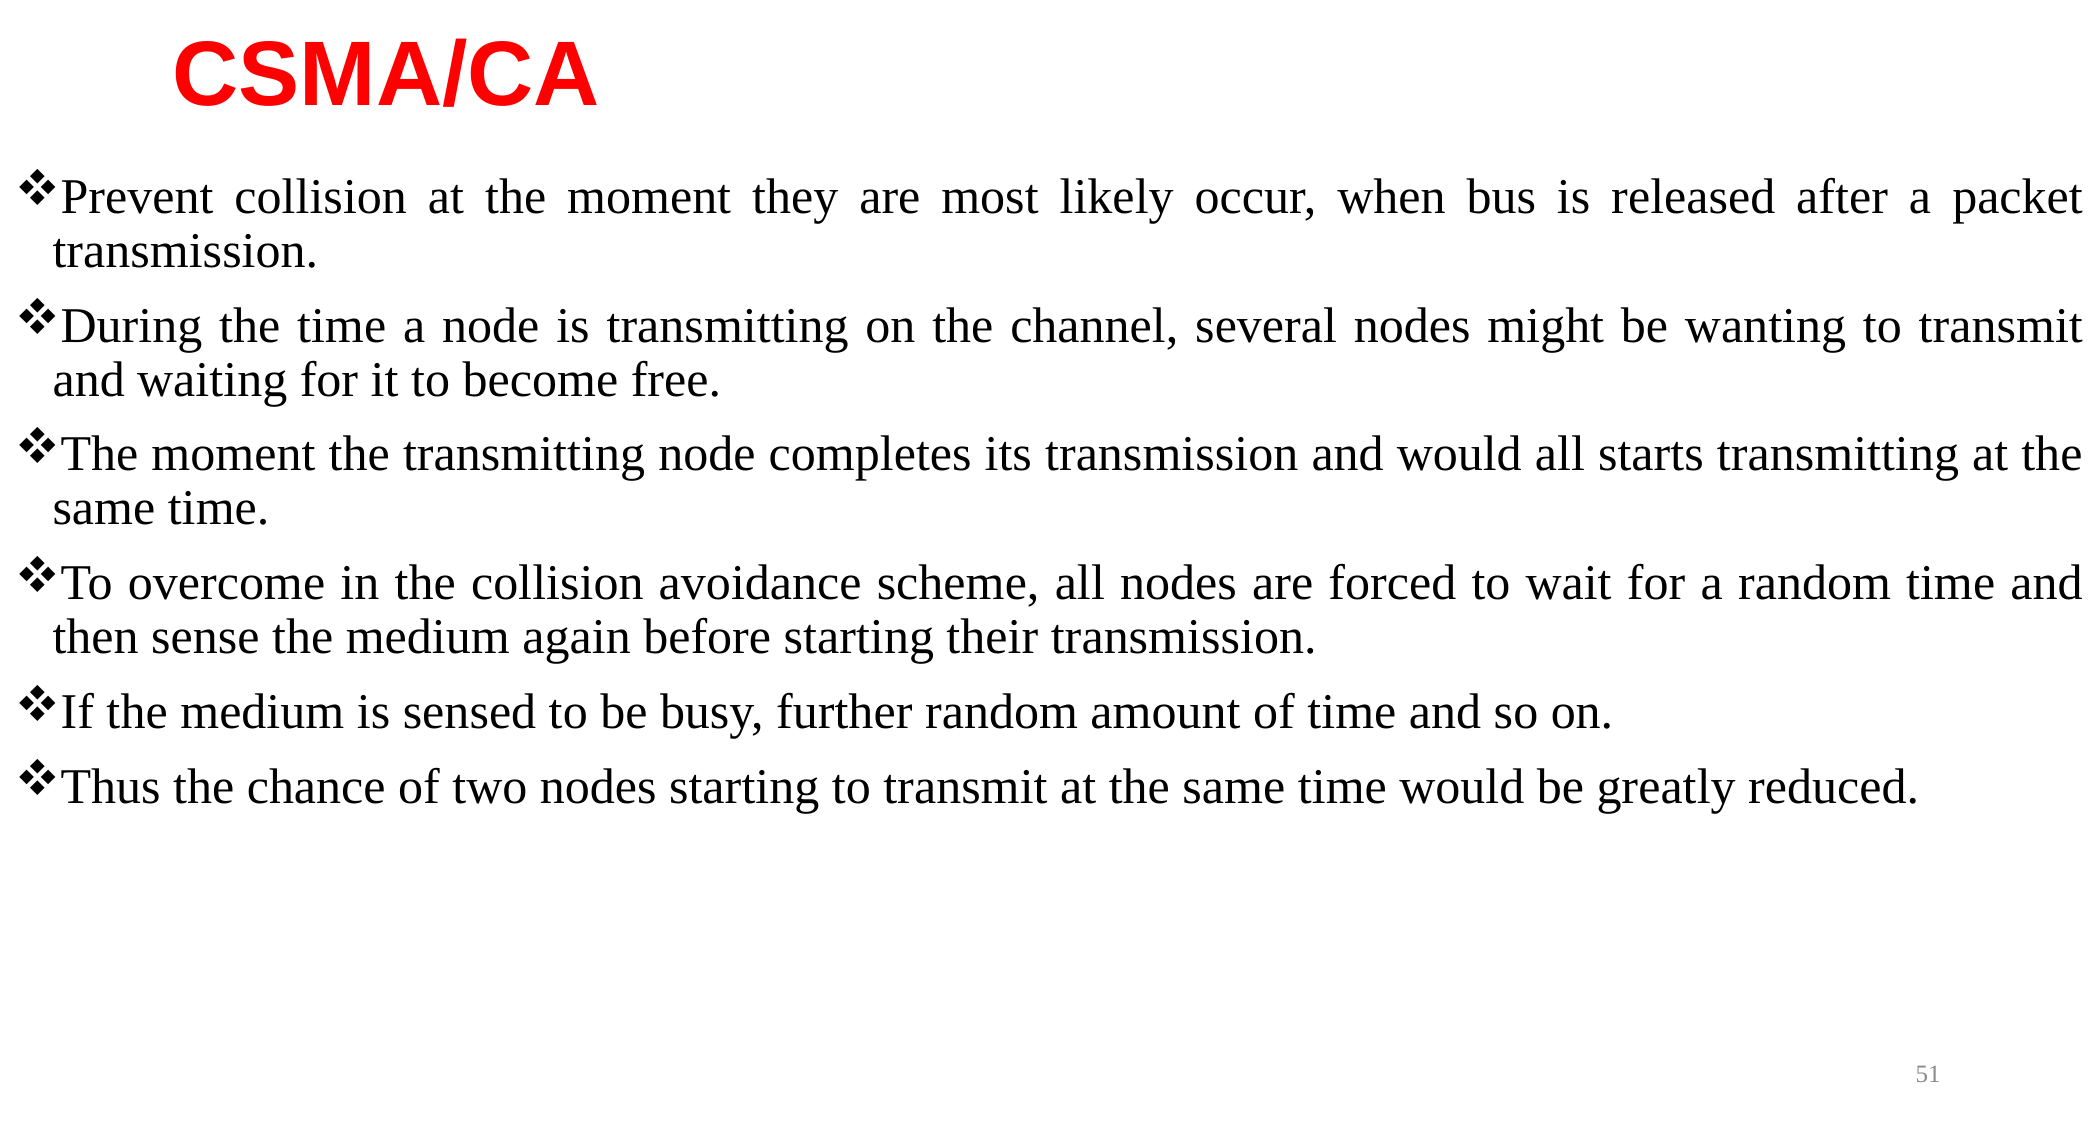

# CSMA/CA
Prevent collision at the moment they are most likely occur, when bus is released after a packet transmission.
During the time a node is transmitting on the channel, several nodes might be wanting to transmit and waiting for it to become free.
The moment the transmitting node completes its transmission and would all starts transmitting at the same time.
To overcome in the collision avoidance scheme, all nodes are forced to wait for a random time and then sense the medium again before starting their transmission.
If the medium is sensed to be busy, further random amount of time and so on.
Thus the chance of two nodes starting to transmit at the same time would be greatly reduced.

51